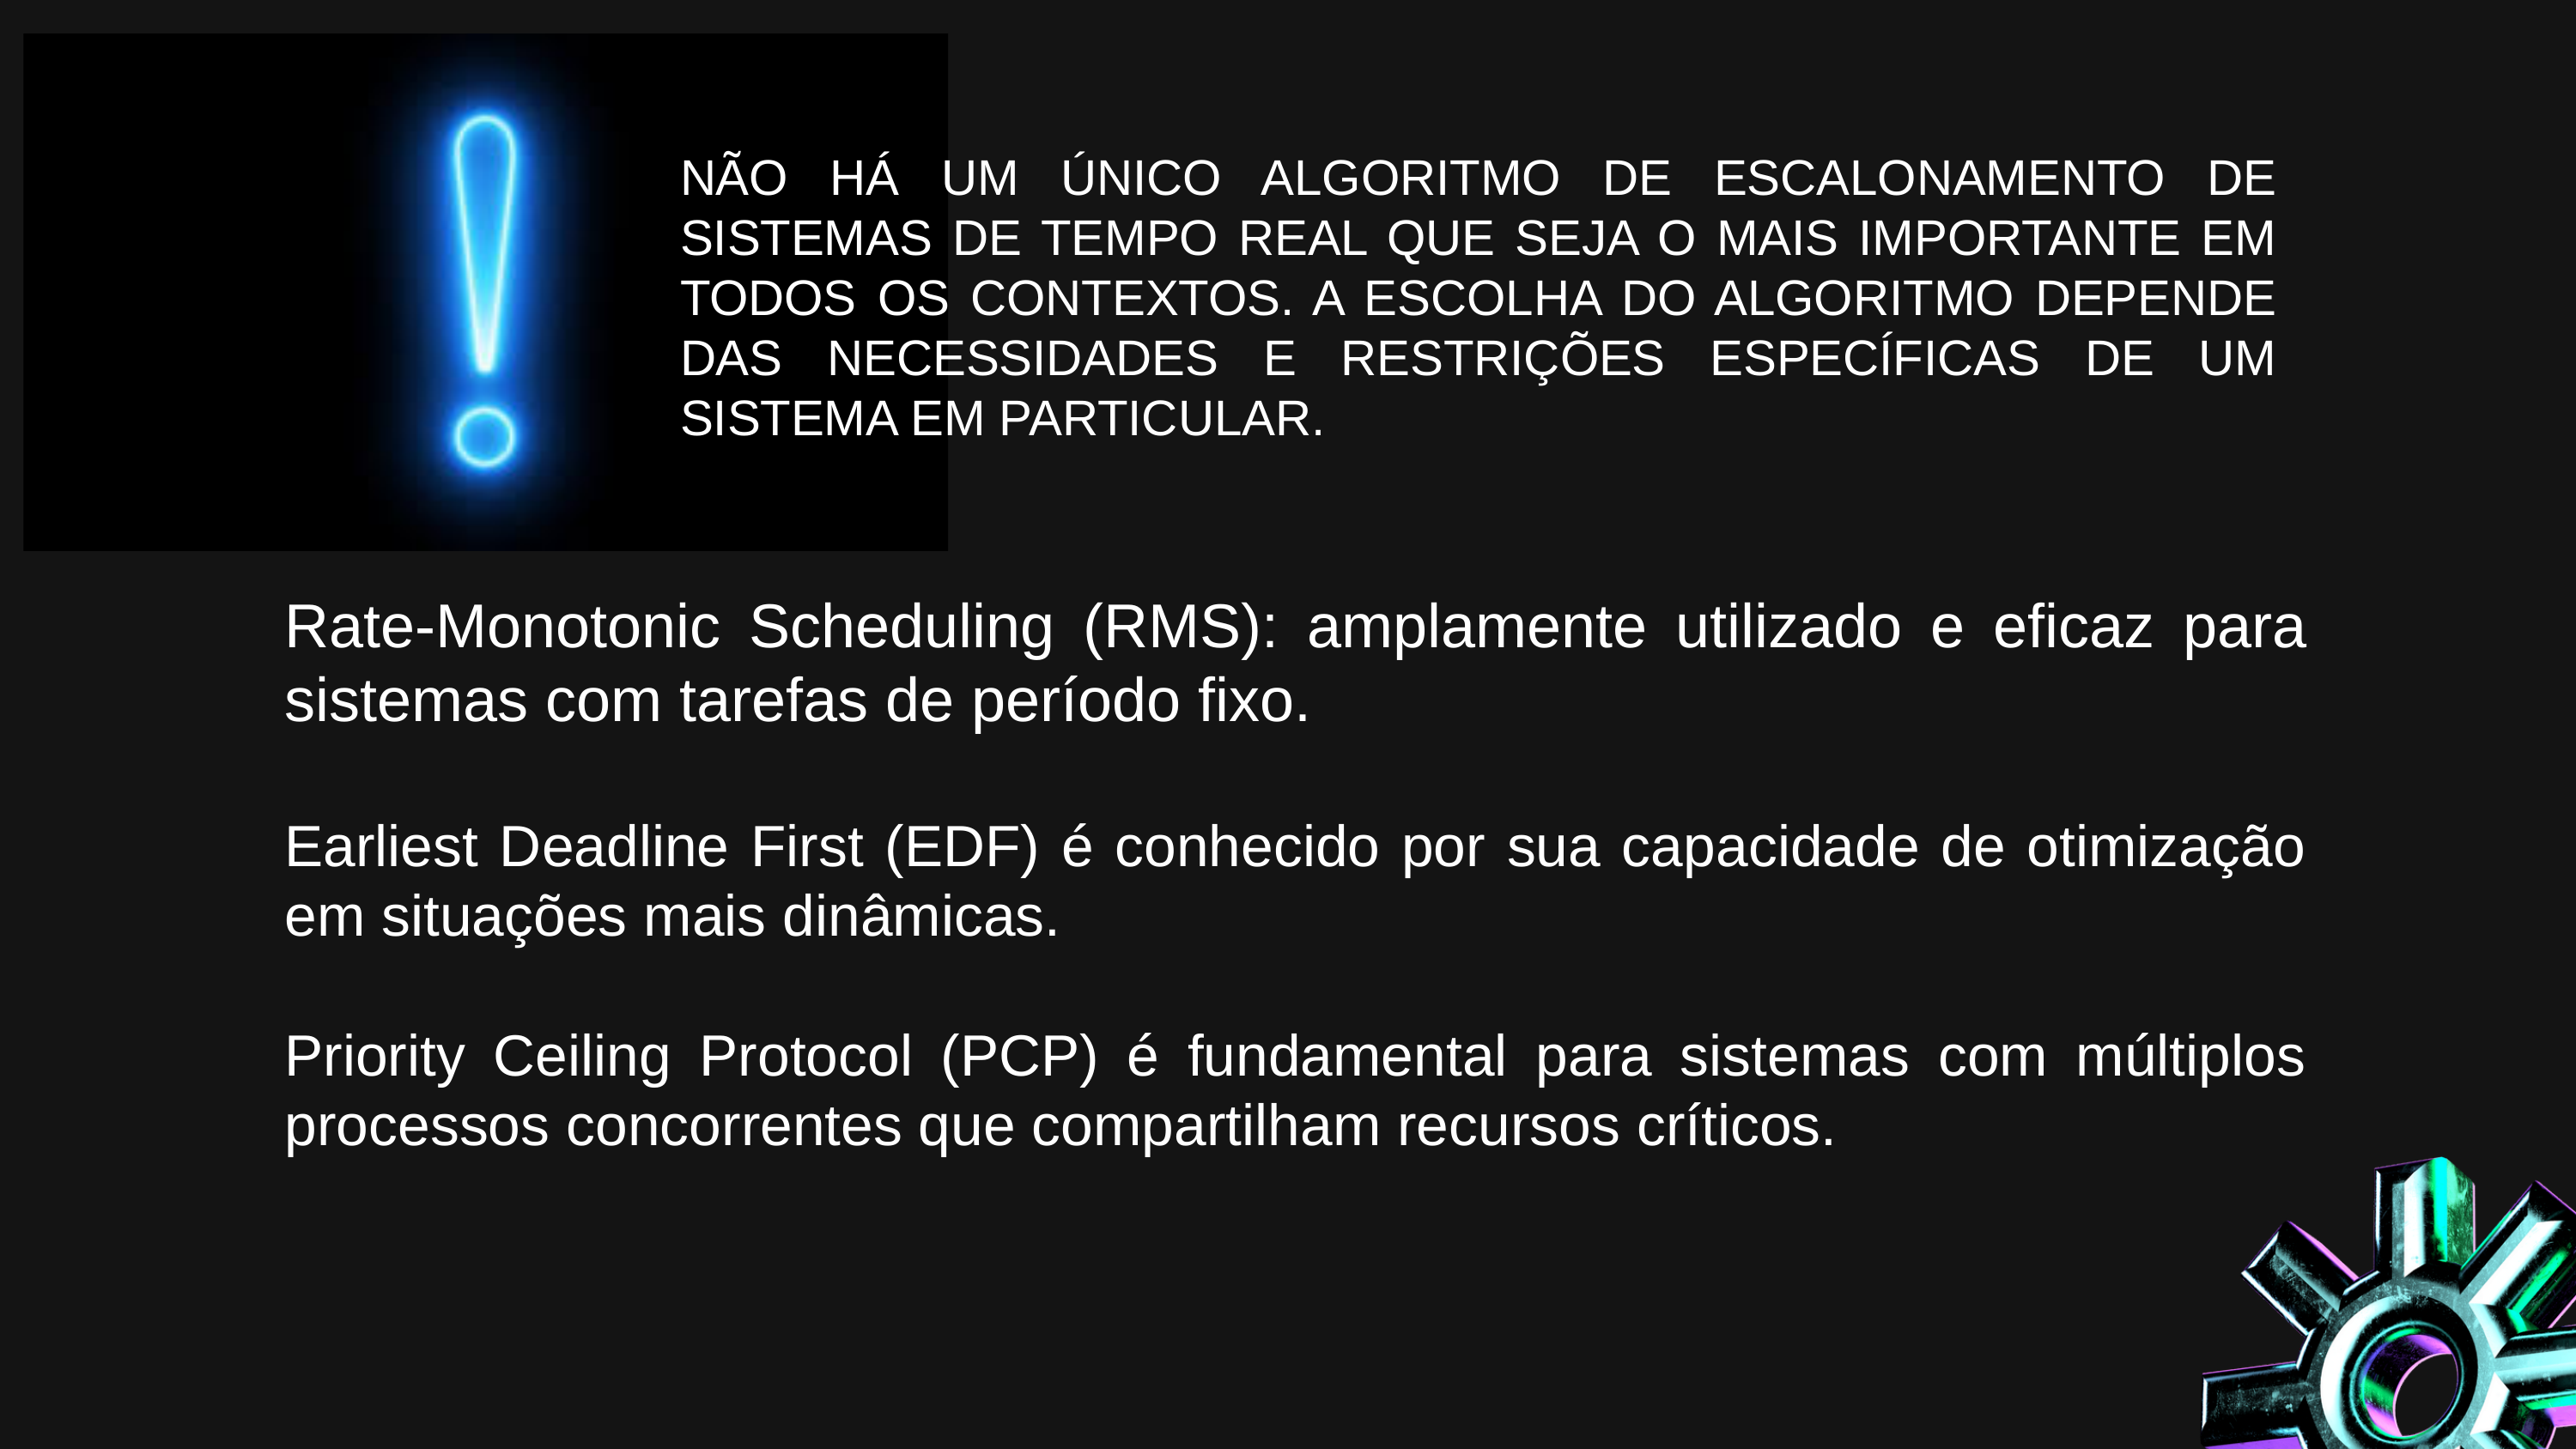

NÃO HÁ UM ÚNICO ALGORITMO DE ESCALONAMENTO DE SISTEMAS DE TEMPO REAL QUE SEJA O MAIS IMPORTANTE EM TODOS OS CONTEXTOS. A ESCOLHA DO ALGORITMO DEPENDE DAS NECESSIDADES E RESTRIÇÕES ESPECÍFICAS DE UM SISTEMA EM PARTICULAR.

Rate-Monotonic Scheduling (RMS): amplamente utilizado e eficaz para sistemas com tarefas de período fixo.

Earliest Deadline First (EDF) é conhecido por sua capacidade de otimização em situações mais dinâmicas.

Priority Ceiling Protocol (PCP) é fundamental para sistemas com múltiplos processos concorrentes que compartilham recursos críticos.